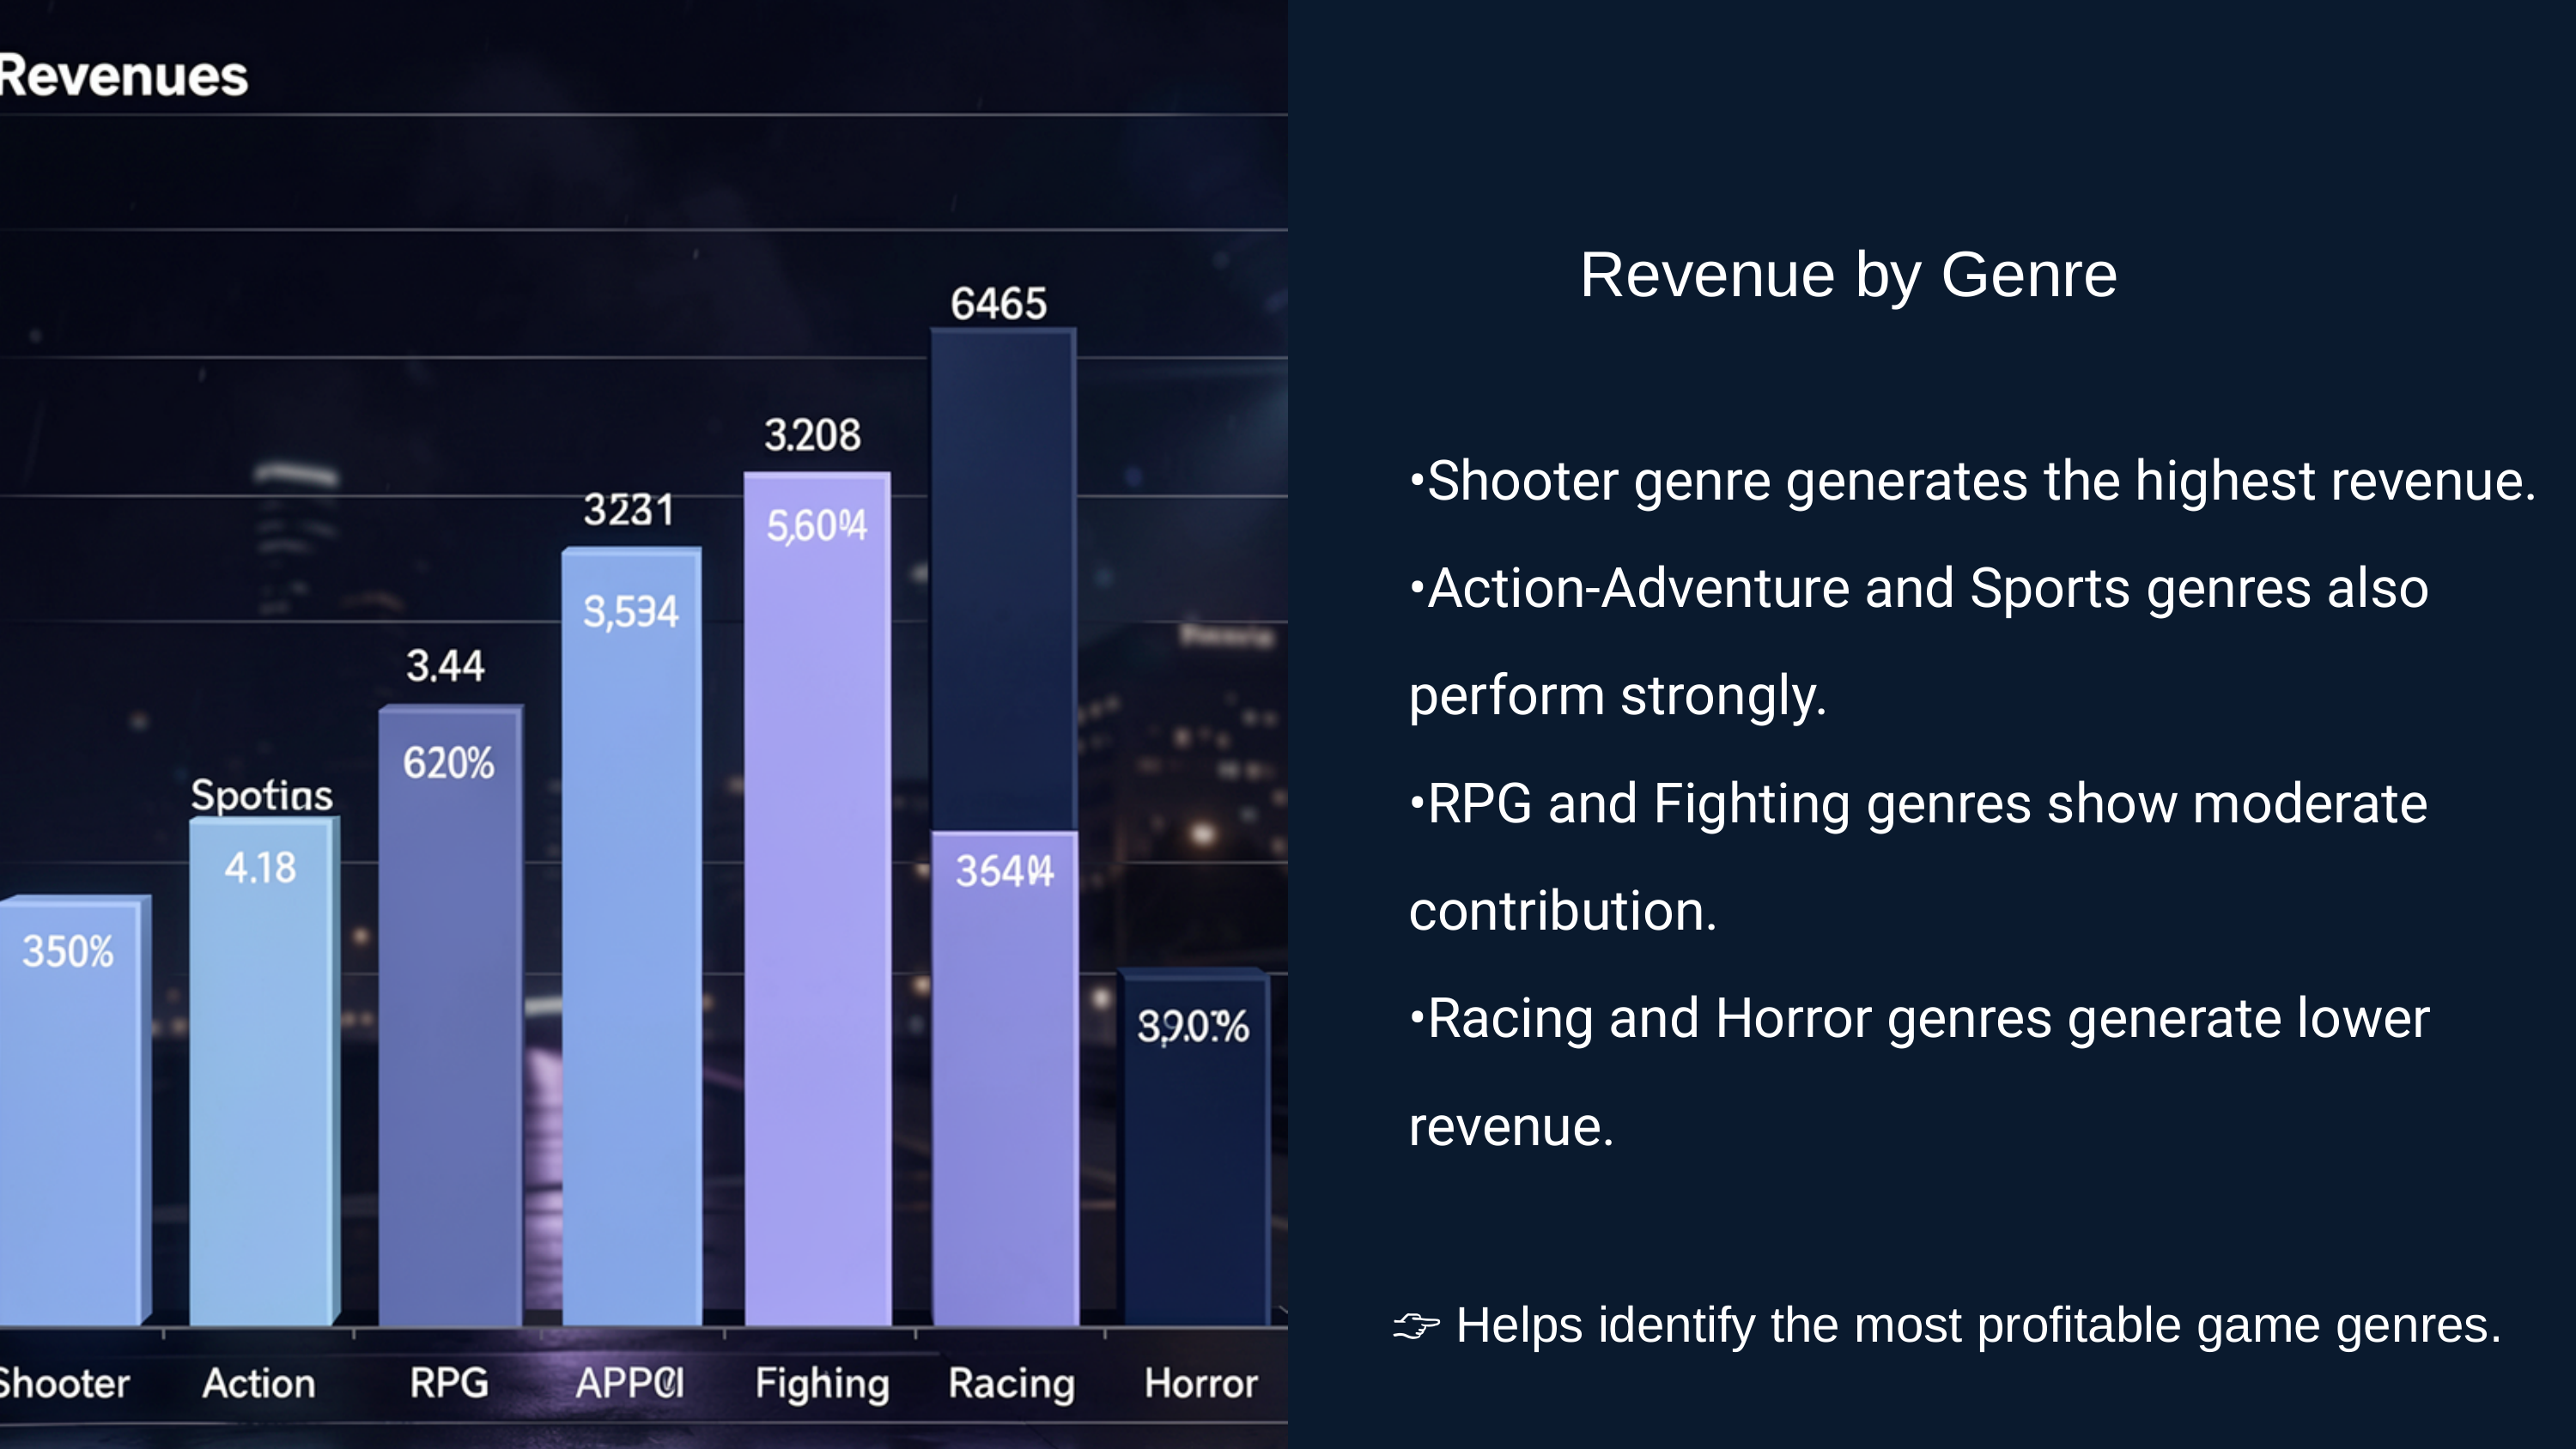

Revenue by Genre
•Shooter genre generates the highest revenue.
•Action-Adventure and Sports genres also
perform strongly.
•RPG and Fighting genres show moderate
contribution.
•Racing and Horror genres generate lower
revenue.
👉 Helps identify the most profitable game genres.